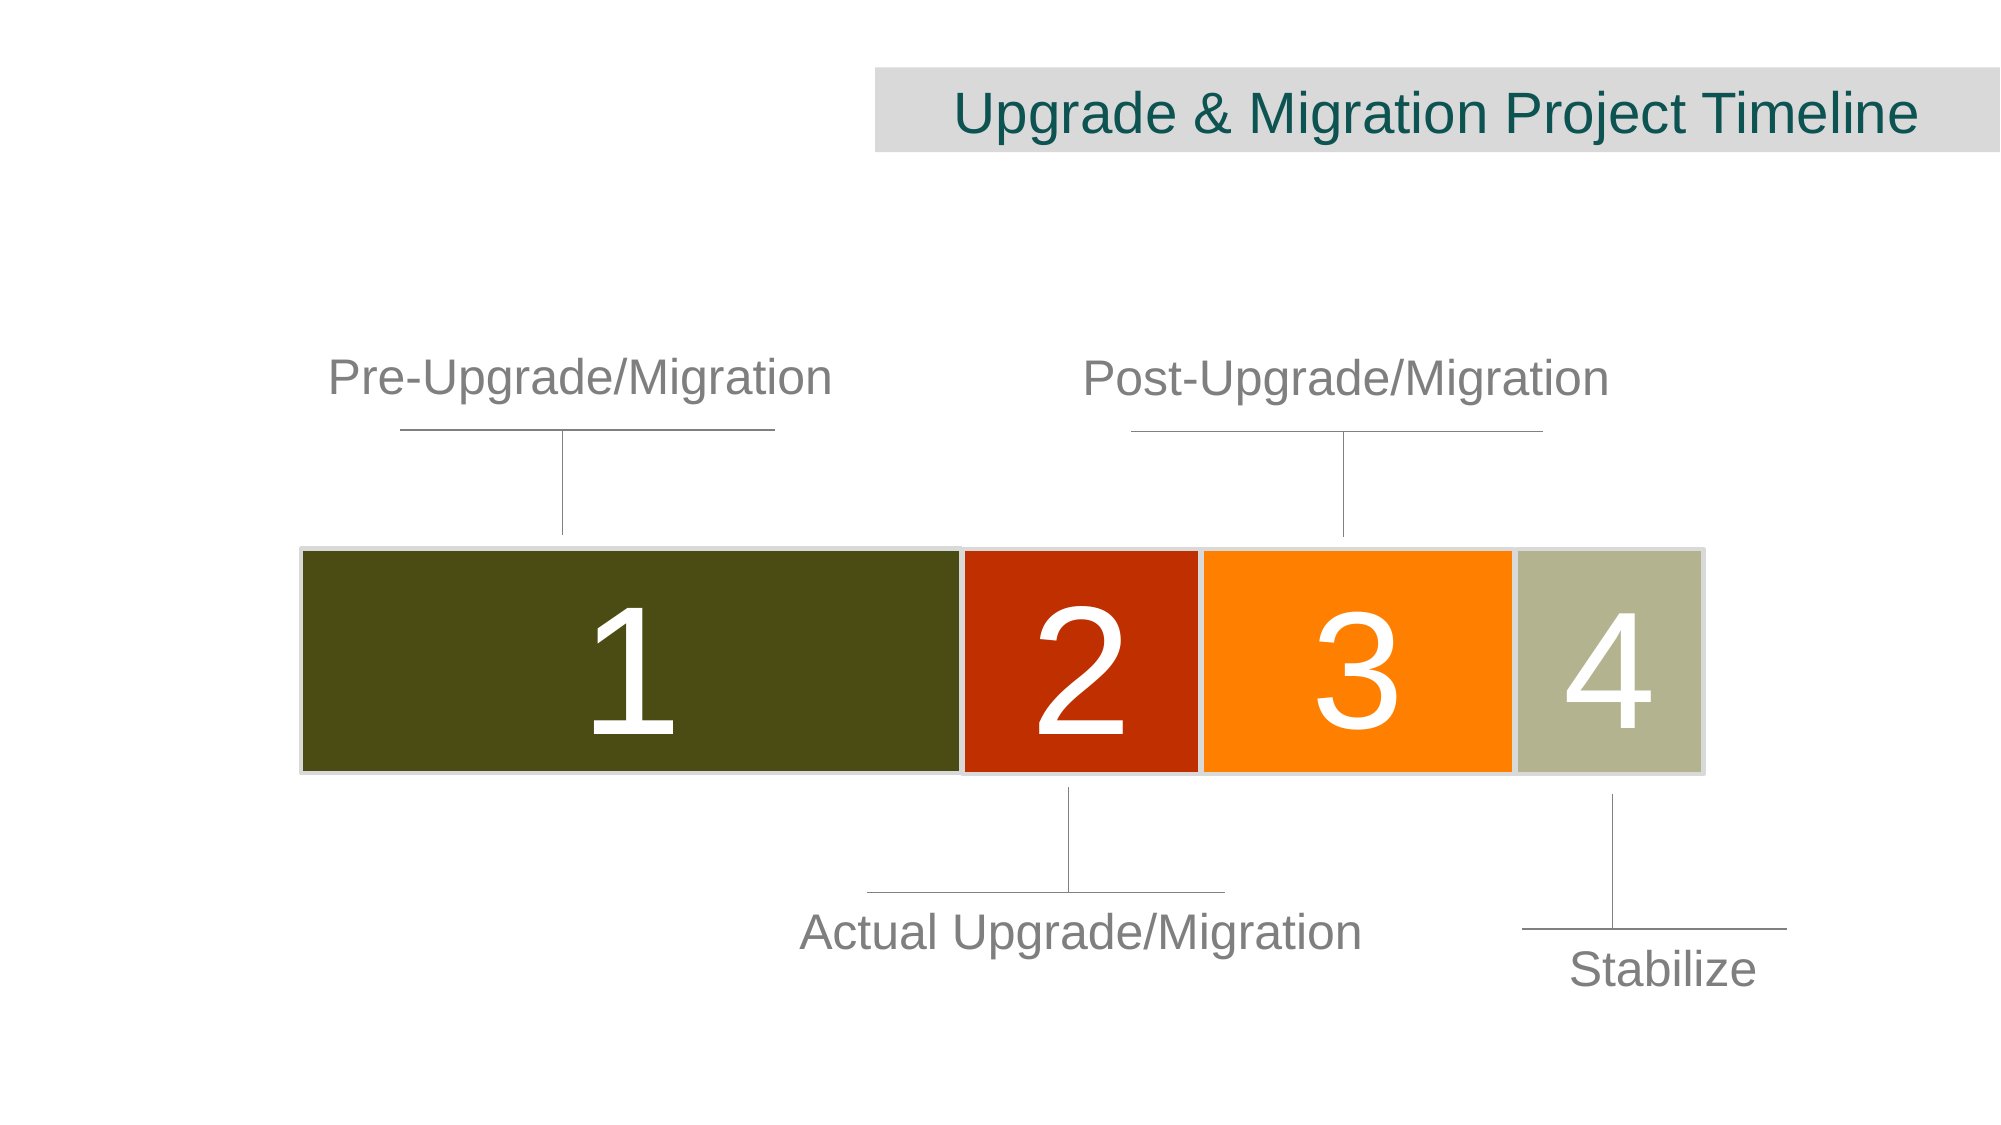

Upgrade & Migration Project Timeline
Pre-Upgrade/Migration
1
Post-Upgrade/Migration
3
2
Actual Upgrade/Migration
4
Stabilize
Start
End